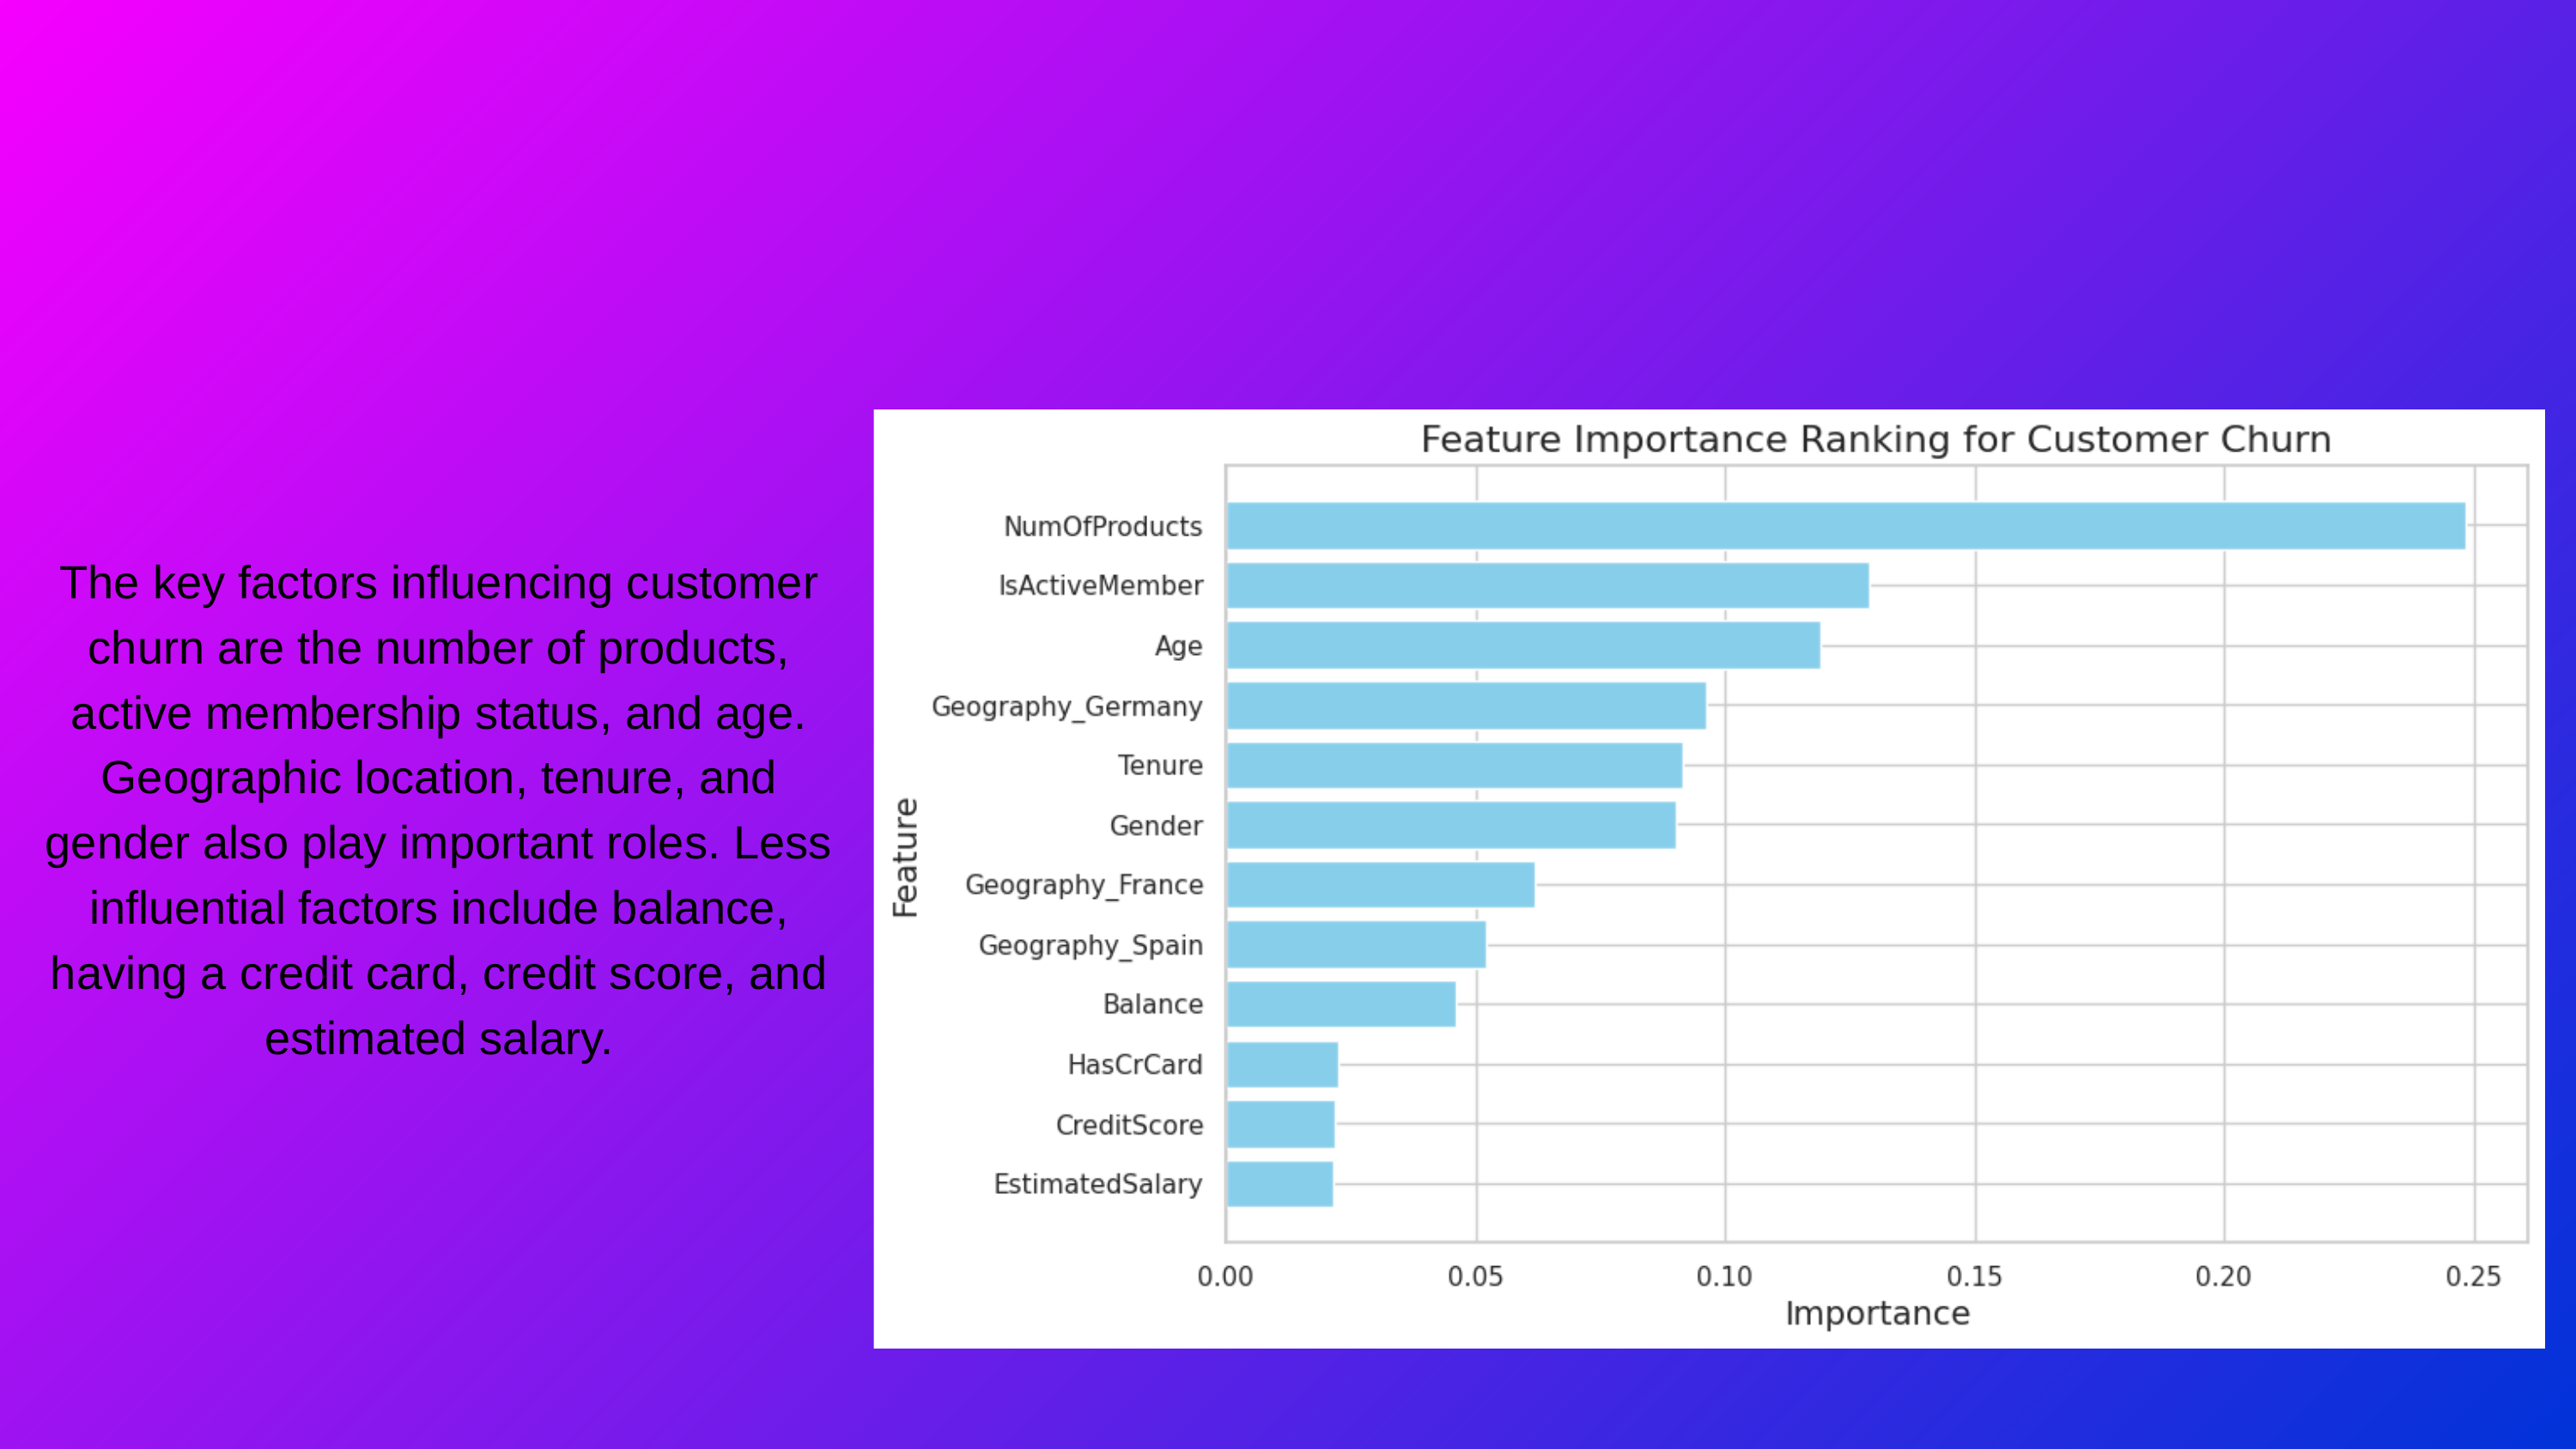

The key factors influencing customer churn are the number of products, active membership status, and age. Geographic location, tenure, and gender also play important roles. Less influential factors include balance, having a credit card, credit score, and estimated salary.